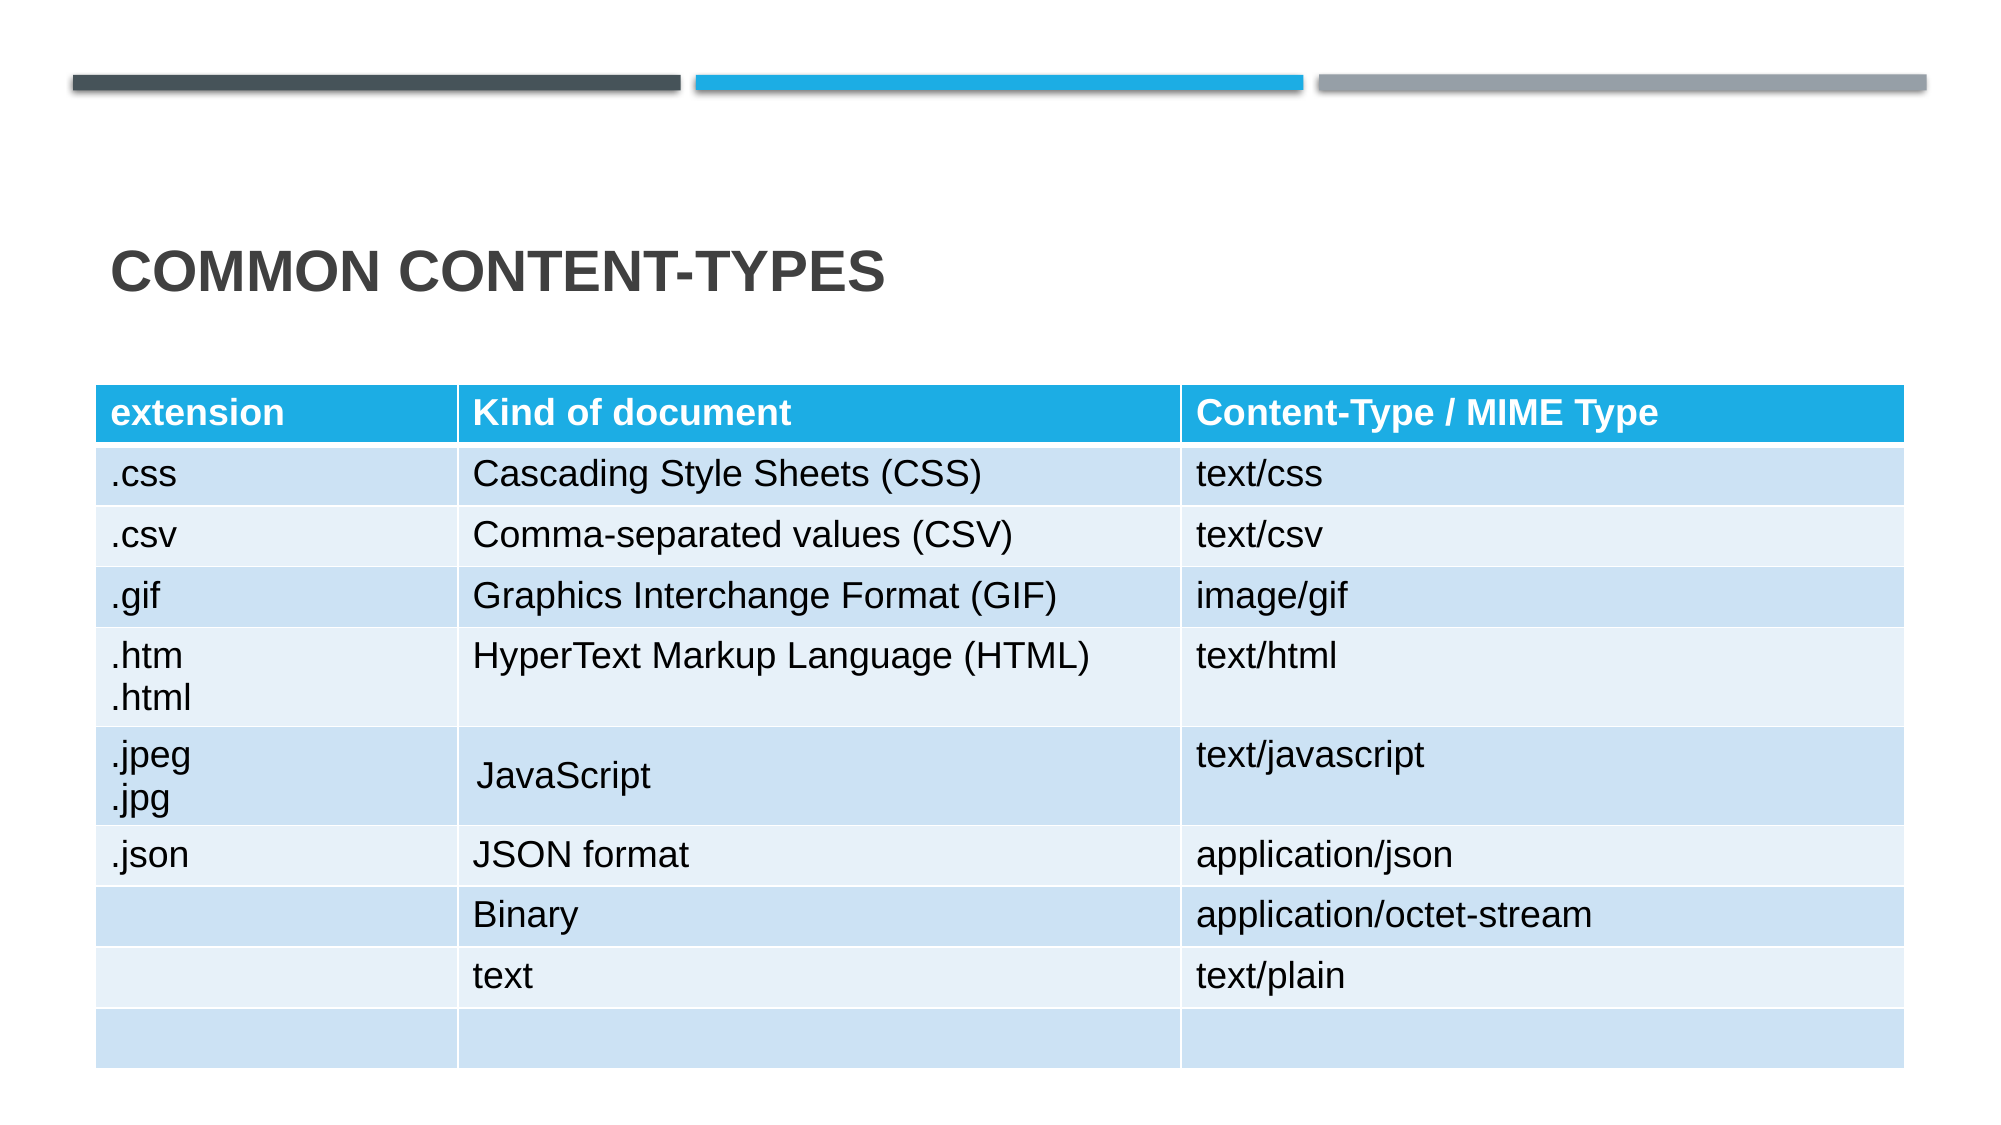

# Common Content-Types
| extension | Kind of document | Content-Type / MIME Type |
| --- | --- | --- |
| .css | Cascading Style Sheets (CSS) | text/css |
| .csv | Comma-separated values (CSV) | text/csv |
| .gif | Graphics Interchange Format (GIF) | image/gif |
| .htm .html | HyperText Markup Language (HTML) | text/html |
| .jpeg .jpg | JavaScript | text/javascript |
| .json | JSON format | application/json |
|  | Binary | application/octet-stream |
|  | text | text/plain |
|  |  |  |